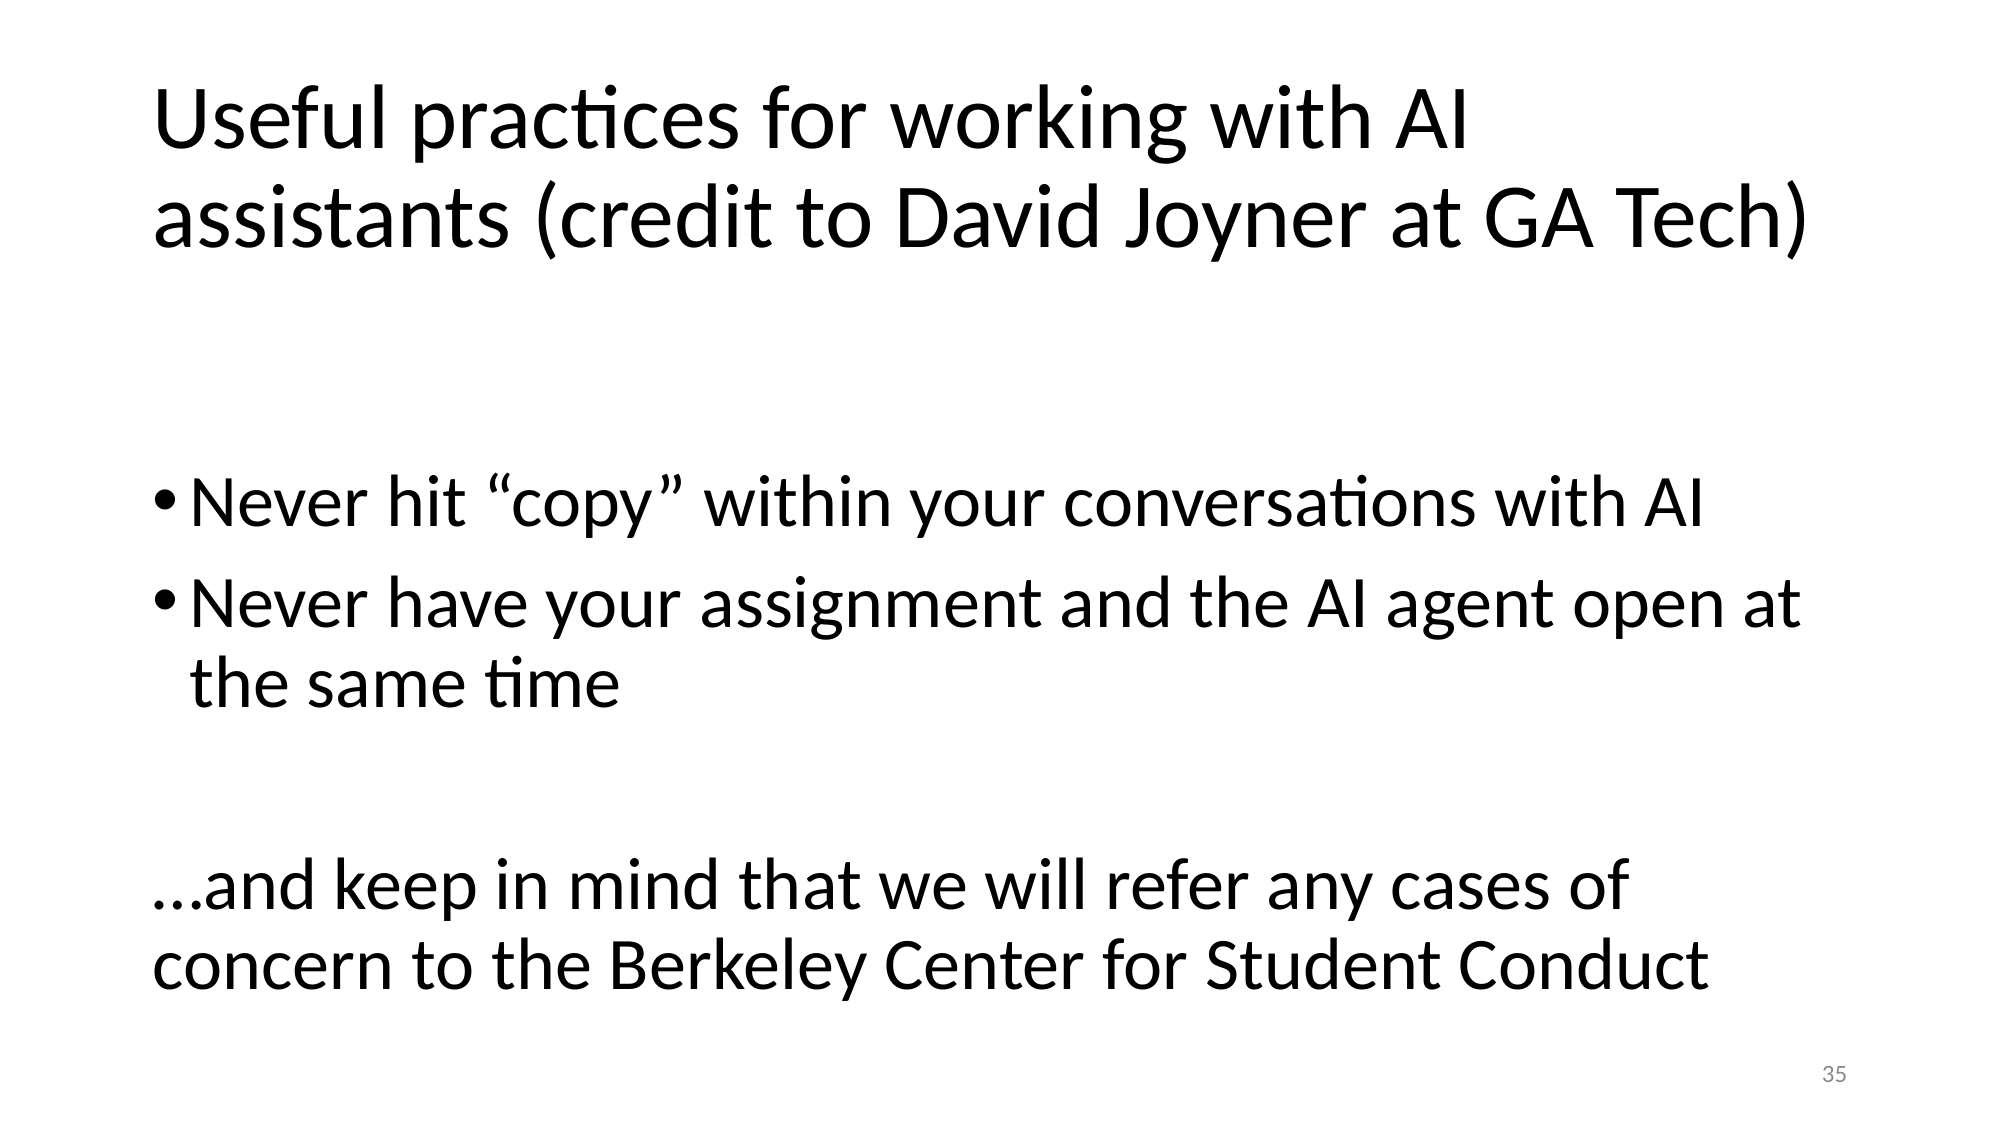

# Useful practices for working with AI assistants (credit to David Joyner at GA Tech)
Never hit “copy” within your conversations with AI
Never have your assignment and the AI agent open at the same time

…and keep in mind that we will refer any cases of concern to the Berkeley Center for Student Conduct
35